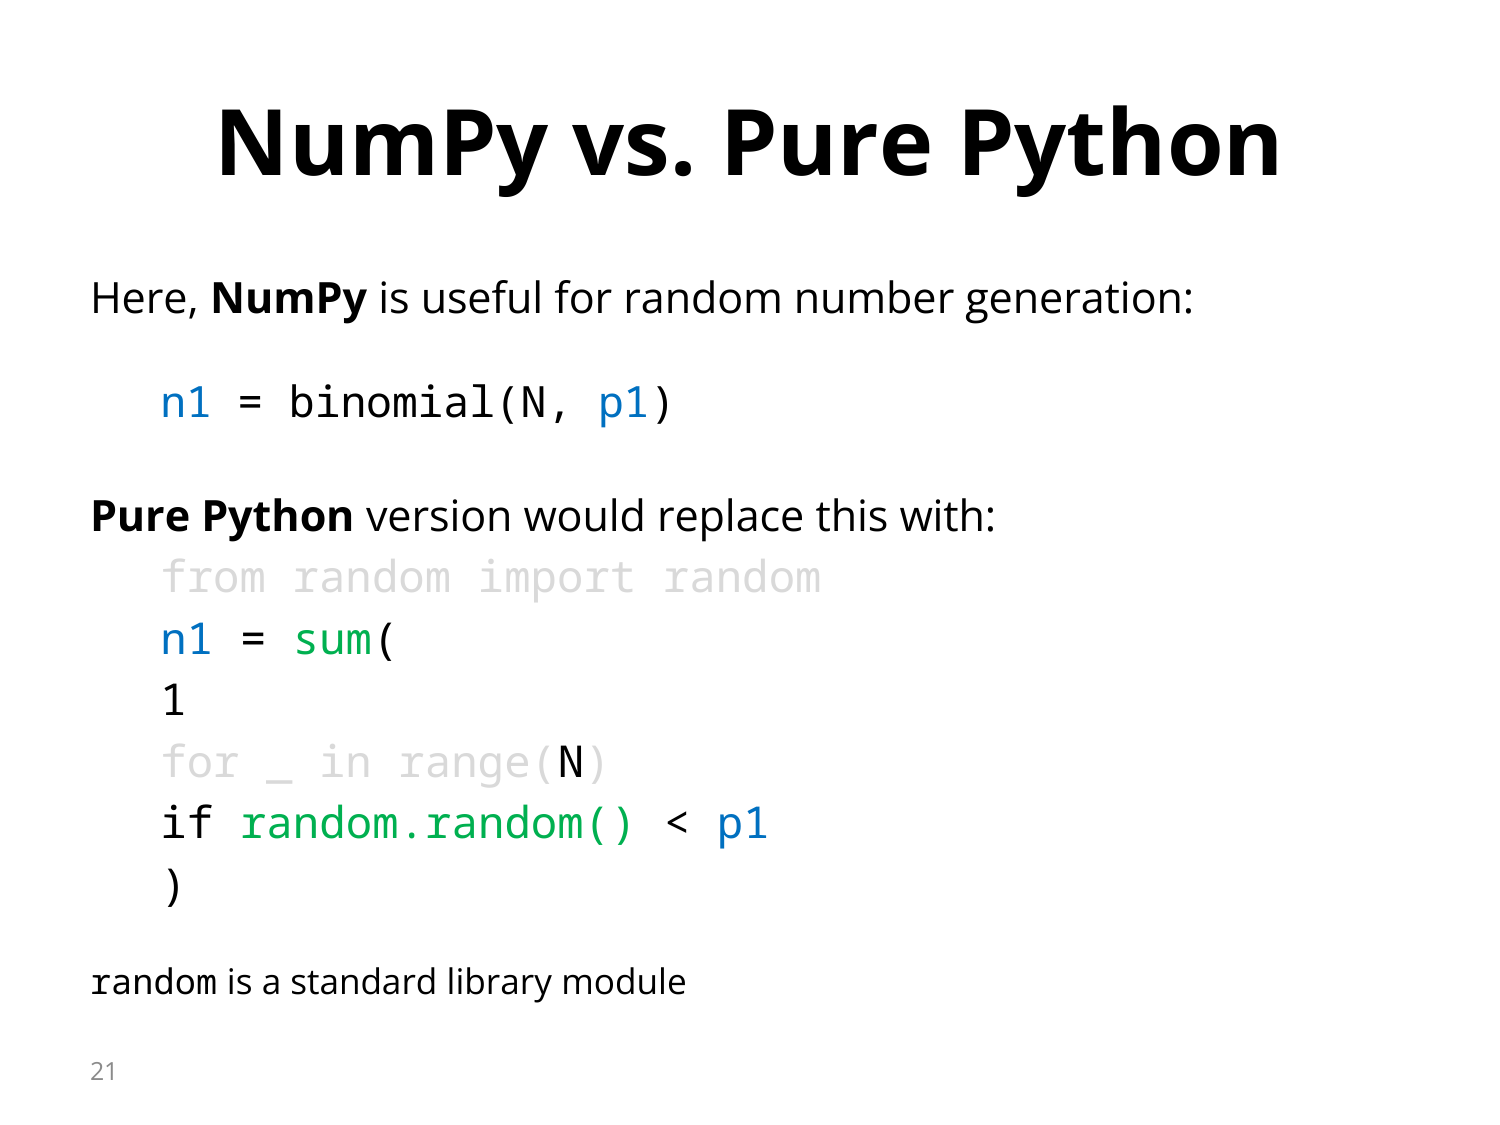

# NumPy vs. Pure Python
Here, NumPy is useful for random number generation:

	n1 = binomial(N, p1)

Pure Python version would replace this with:
	from random import random
	n1 = sum(
		1
		for _ in range(N)
		if random.random() < p1
	)

random is a standard library module
21